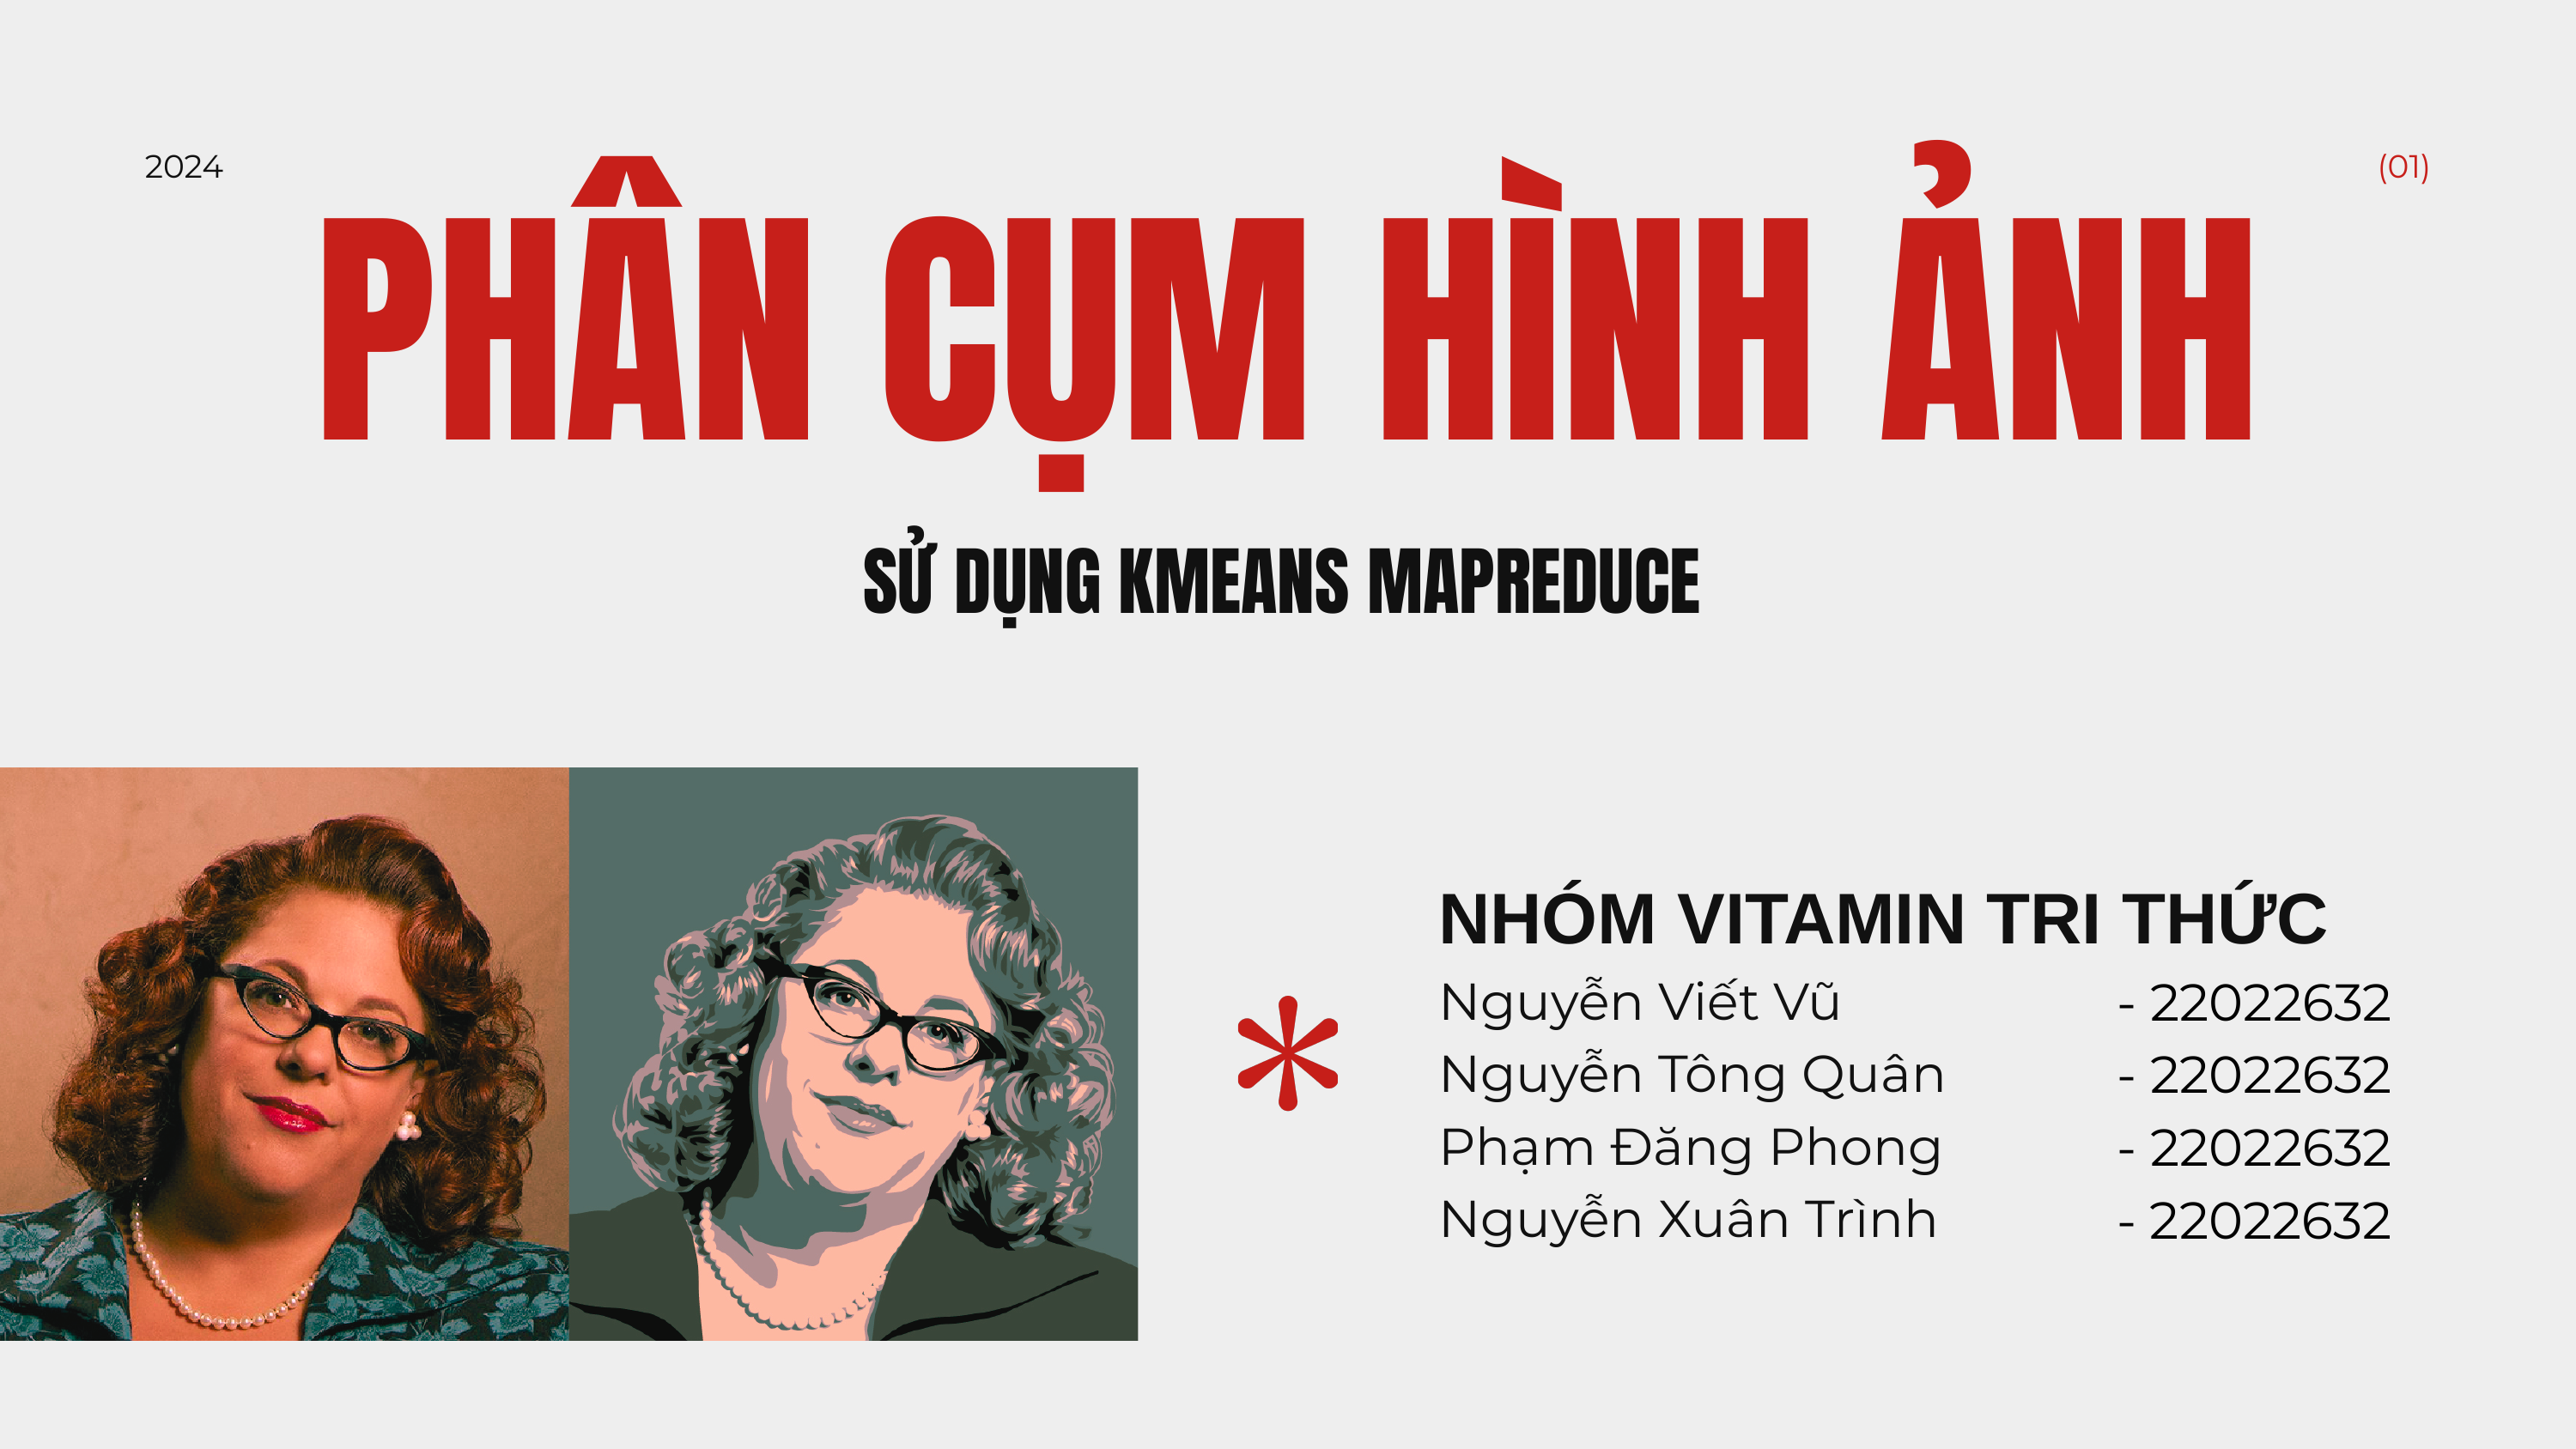

2024
(01)
PHÂN CỤM HÌNH ẢNH
SỬ DỤNG KMEANS MAPREDUCE

NHÓM VITAMIN TRI THỨC
Nguyễn Viết Vũ
Nguyễn Tông Quân
Phạm Đăng Phong
Nguyễn Xuân Trình
- 22022632
- 22022632
- 22022632
- 22022632